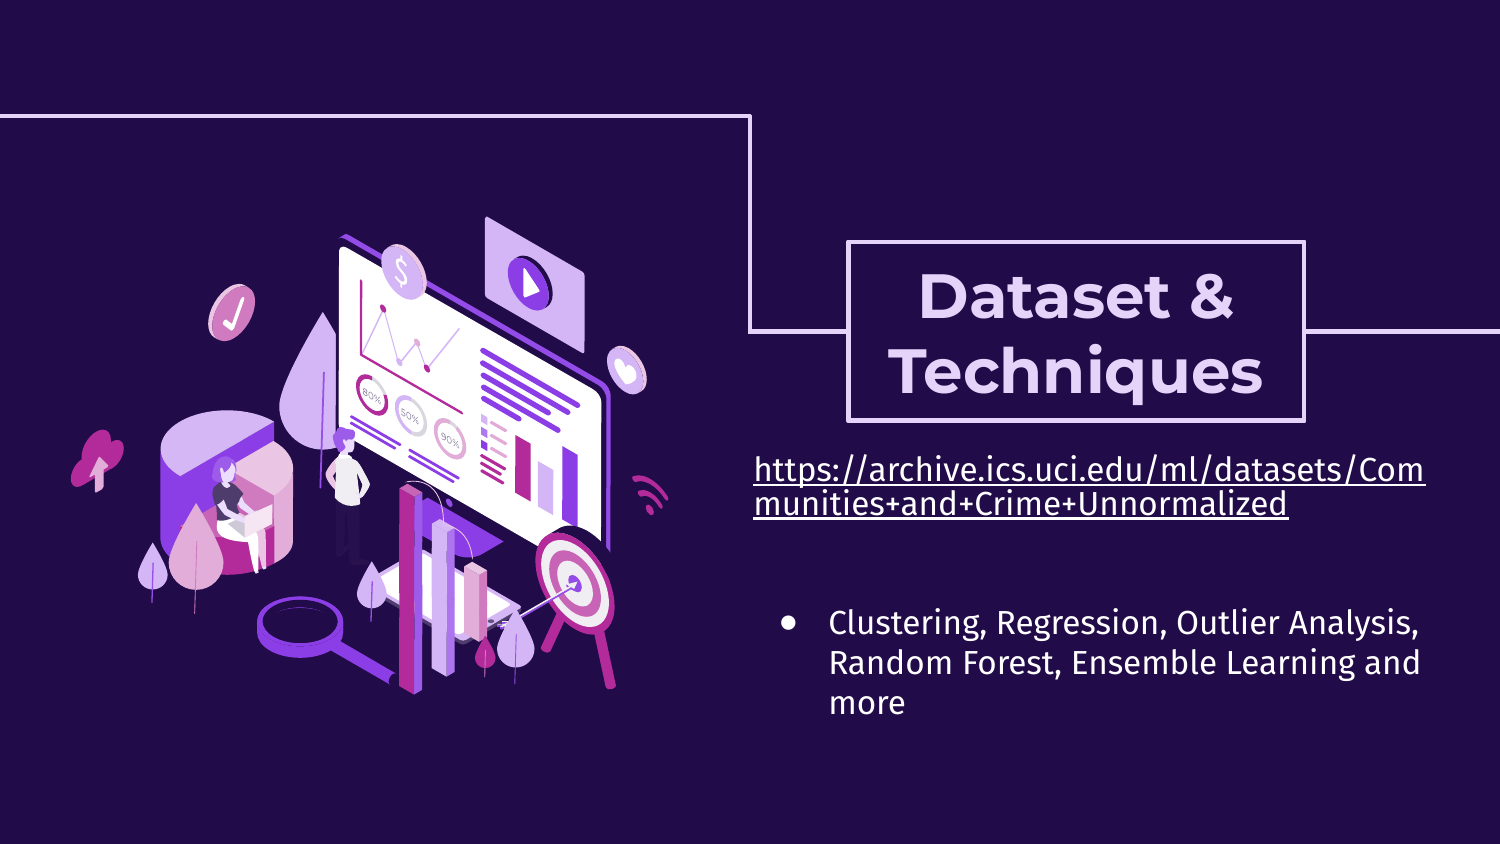

MISSION STATEMENT
# Dataset & Techniques
https://archive.ics.uci.edu/ml/datasets/Communities+and+Crime+Unnormalized

Clustering, Regression, Outlier Analysis, Random Forest, Ensemble Learning and more